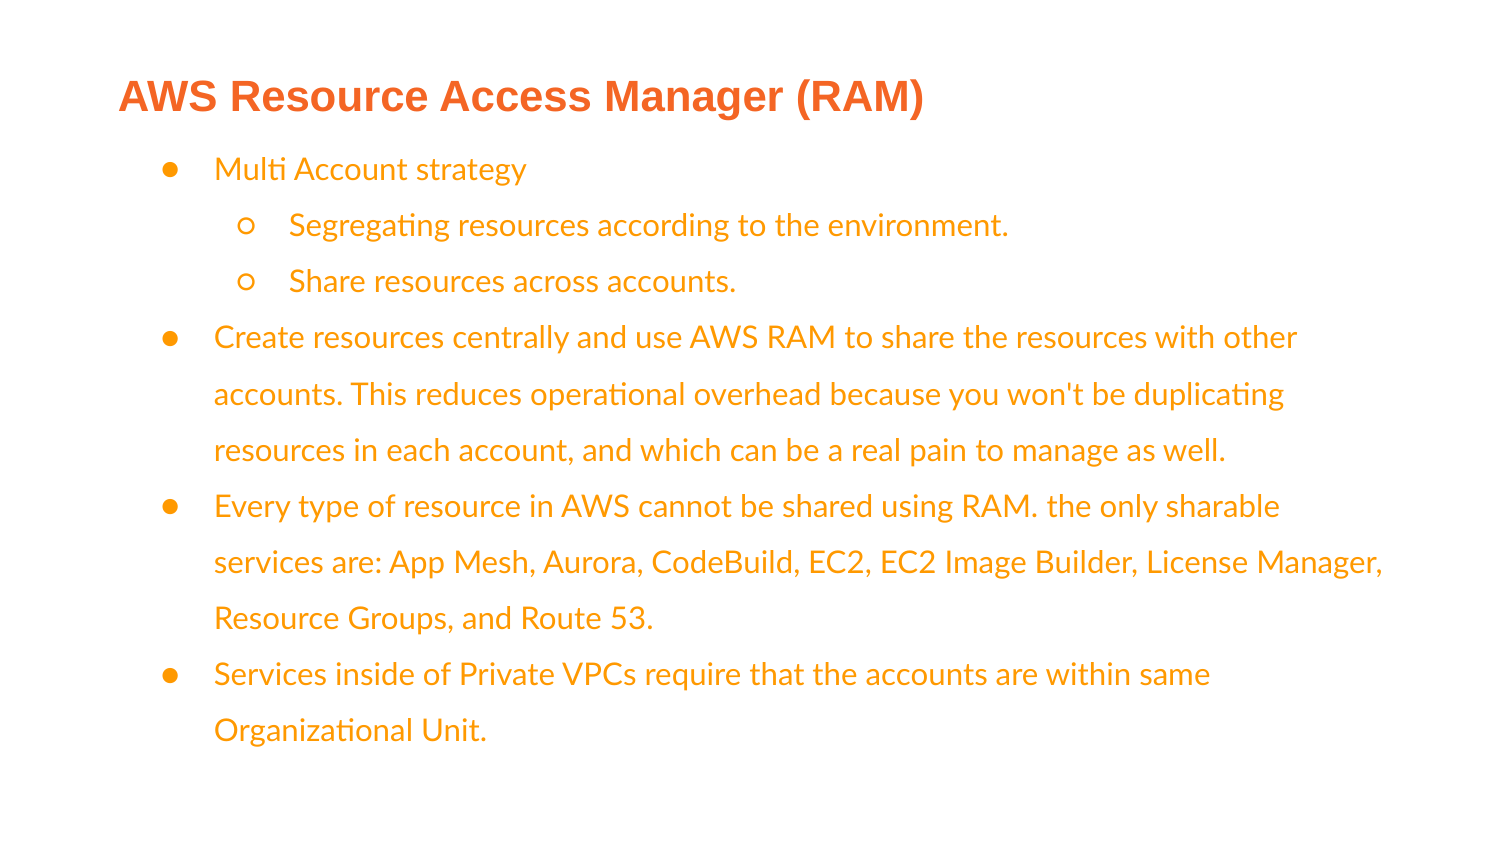

AWS Resource Access Manager (RAM)
Multi Account strategy
Segregating resources according to the environment.
Share resources across accounts.
Create resources centrally and use AWS RAM to share the resources with other accounts. This reduces operational overhead because you won't be duplicating resources in each account, and which can be a real pain to manage as well.
Every type of resource in AWS cannot be shared using RAM. the only sharable services are: App Mesh, Aurora, CodeBuild, EC2, EC2 Image Builder, License Manager, Resource Groups, and Route 53.
Services inside of Private VPCs require that the accounts are within same Organizational Unit.